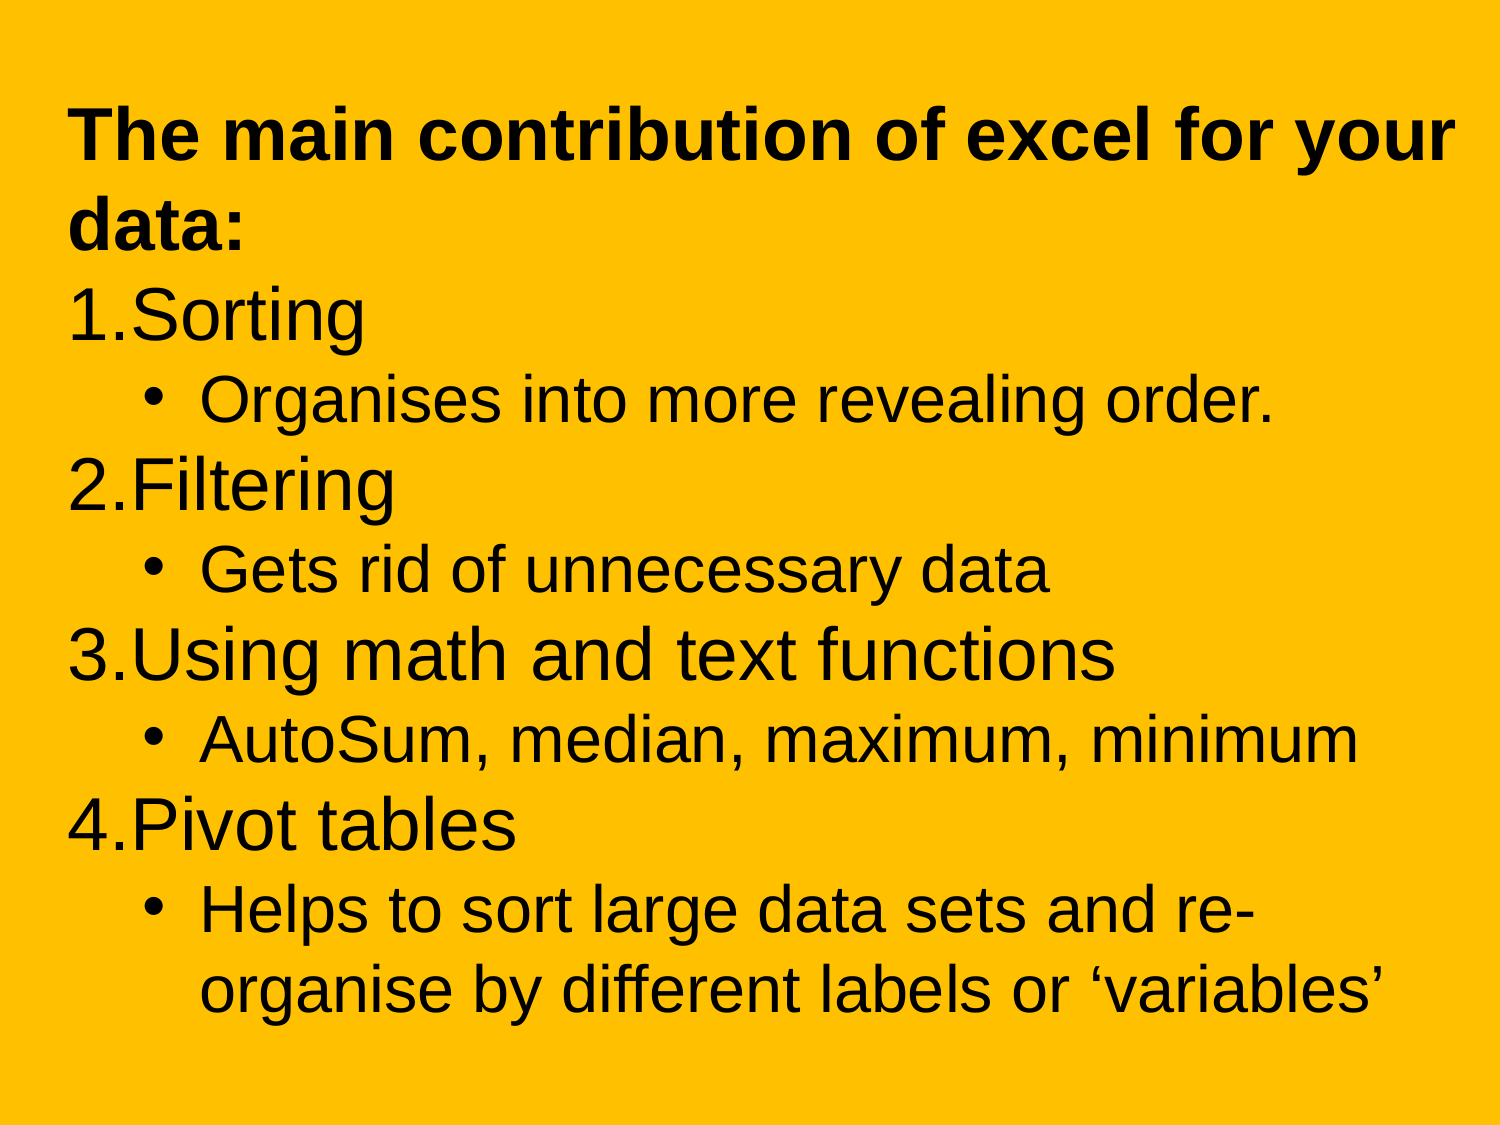

The main contribution of excel for your data:
Sorting
Organises into more revealing order.
Filtering
Gets rid of unnecessary data
Using math and text functions
AutoSum, median, maximum, minimum
Pivot tables
Helps to sort large data sets and re-organise by different labels or ‘variables’